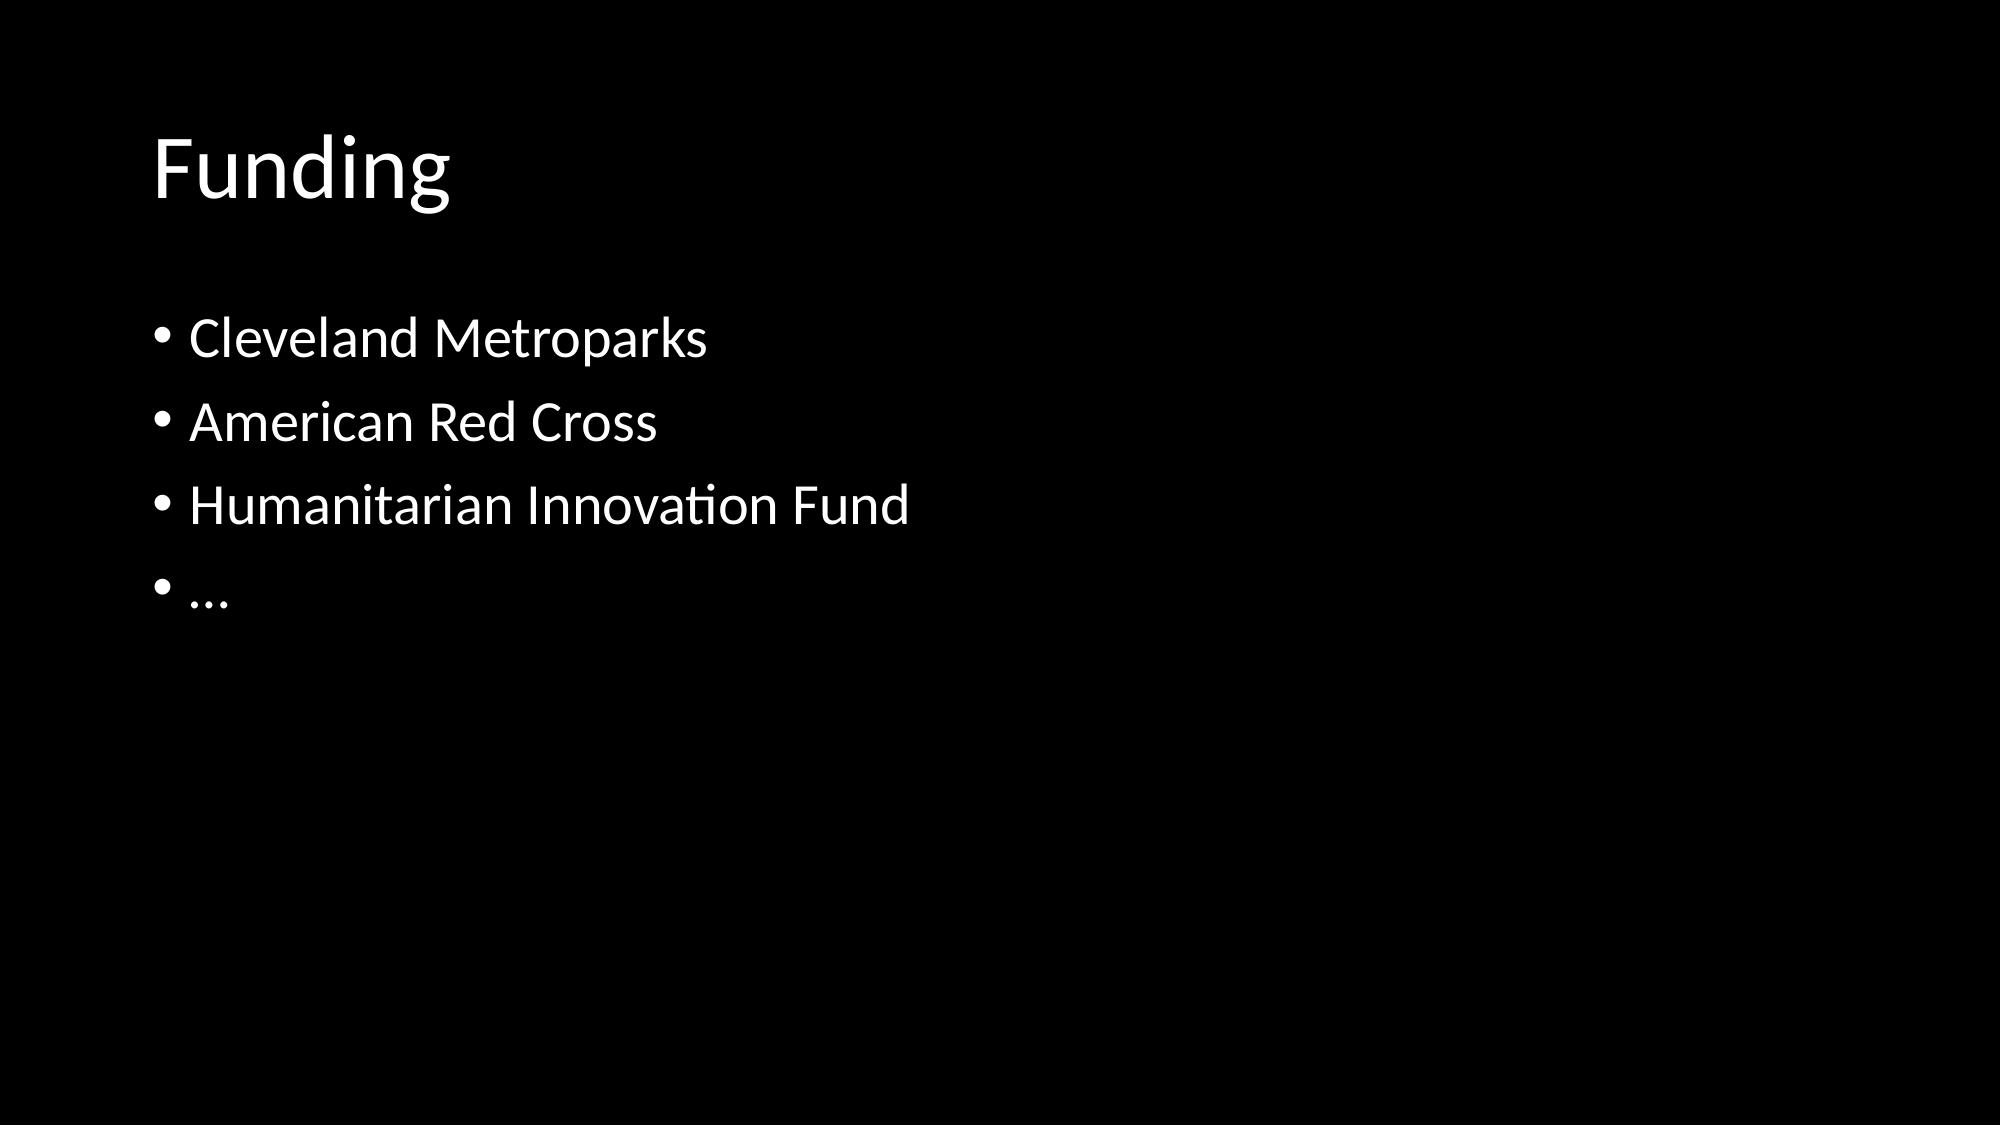

# Funding
Cleveland Metroparks
American Red Cross
Humanitarian Innovation Fund
…